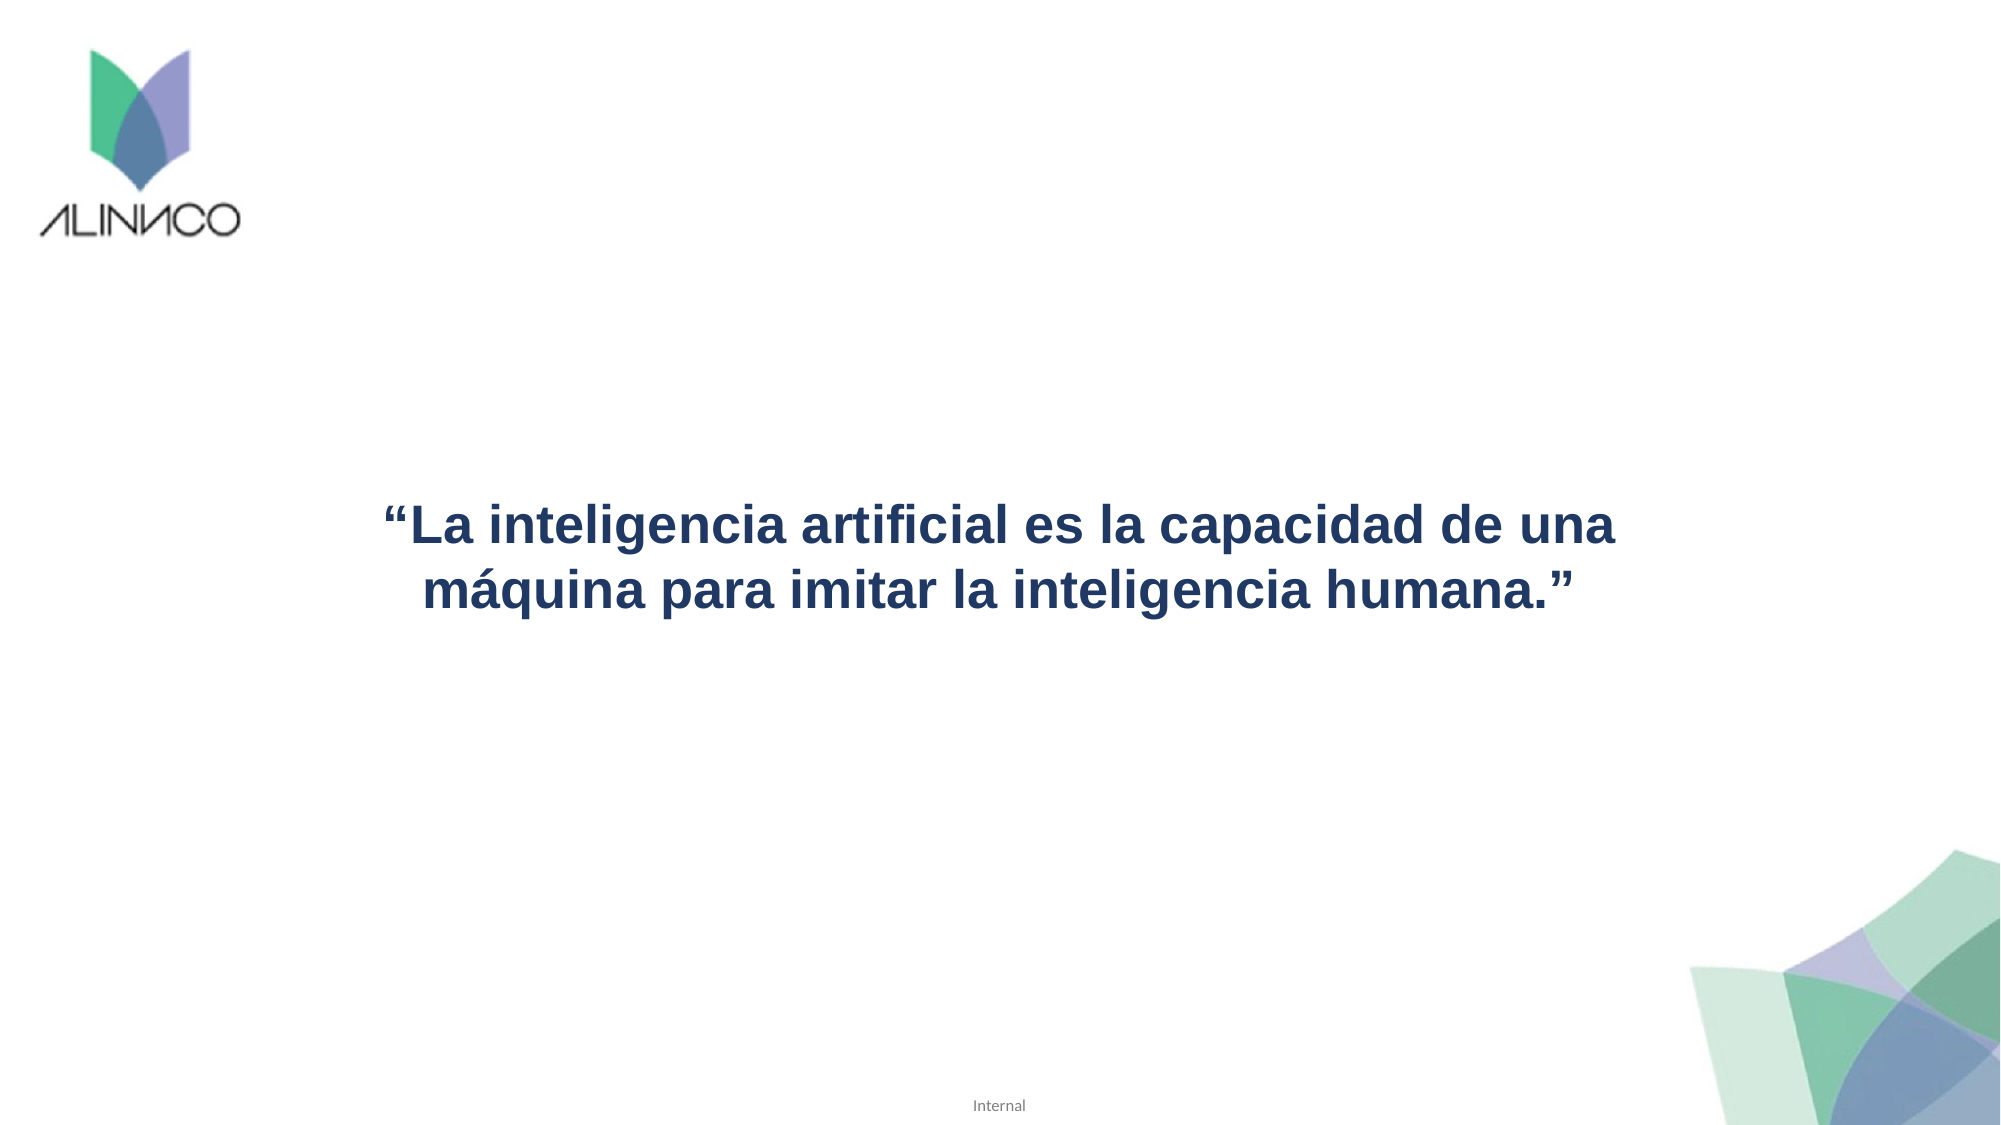

“La inteligencia artificial es la capacidad de una máquina para imitar la inteligencia humana.”